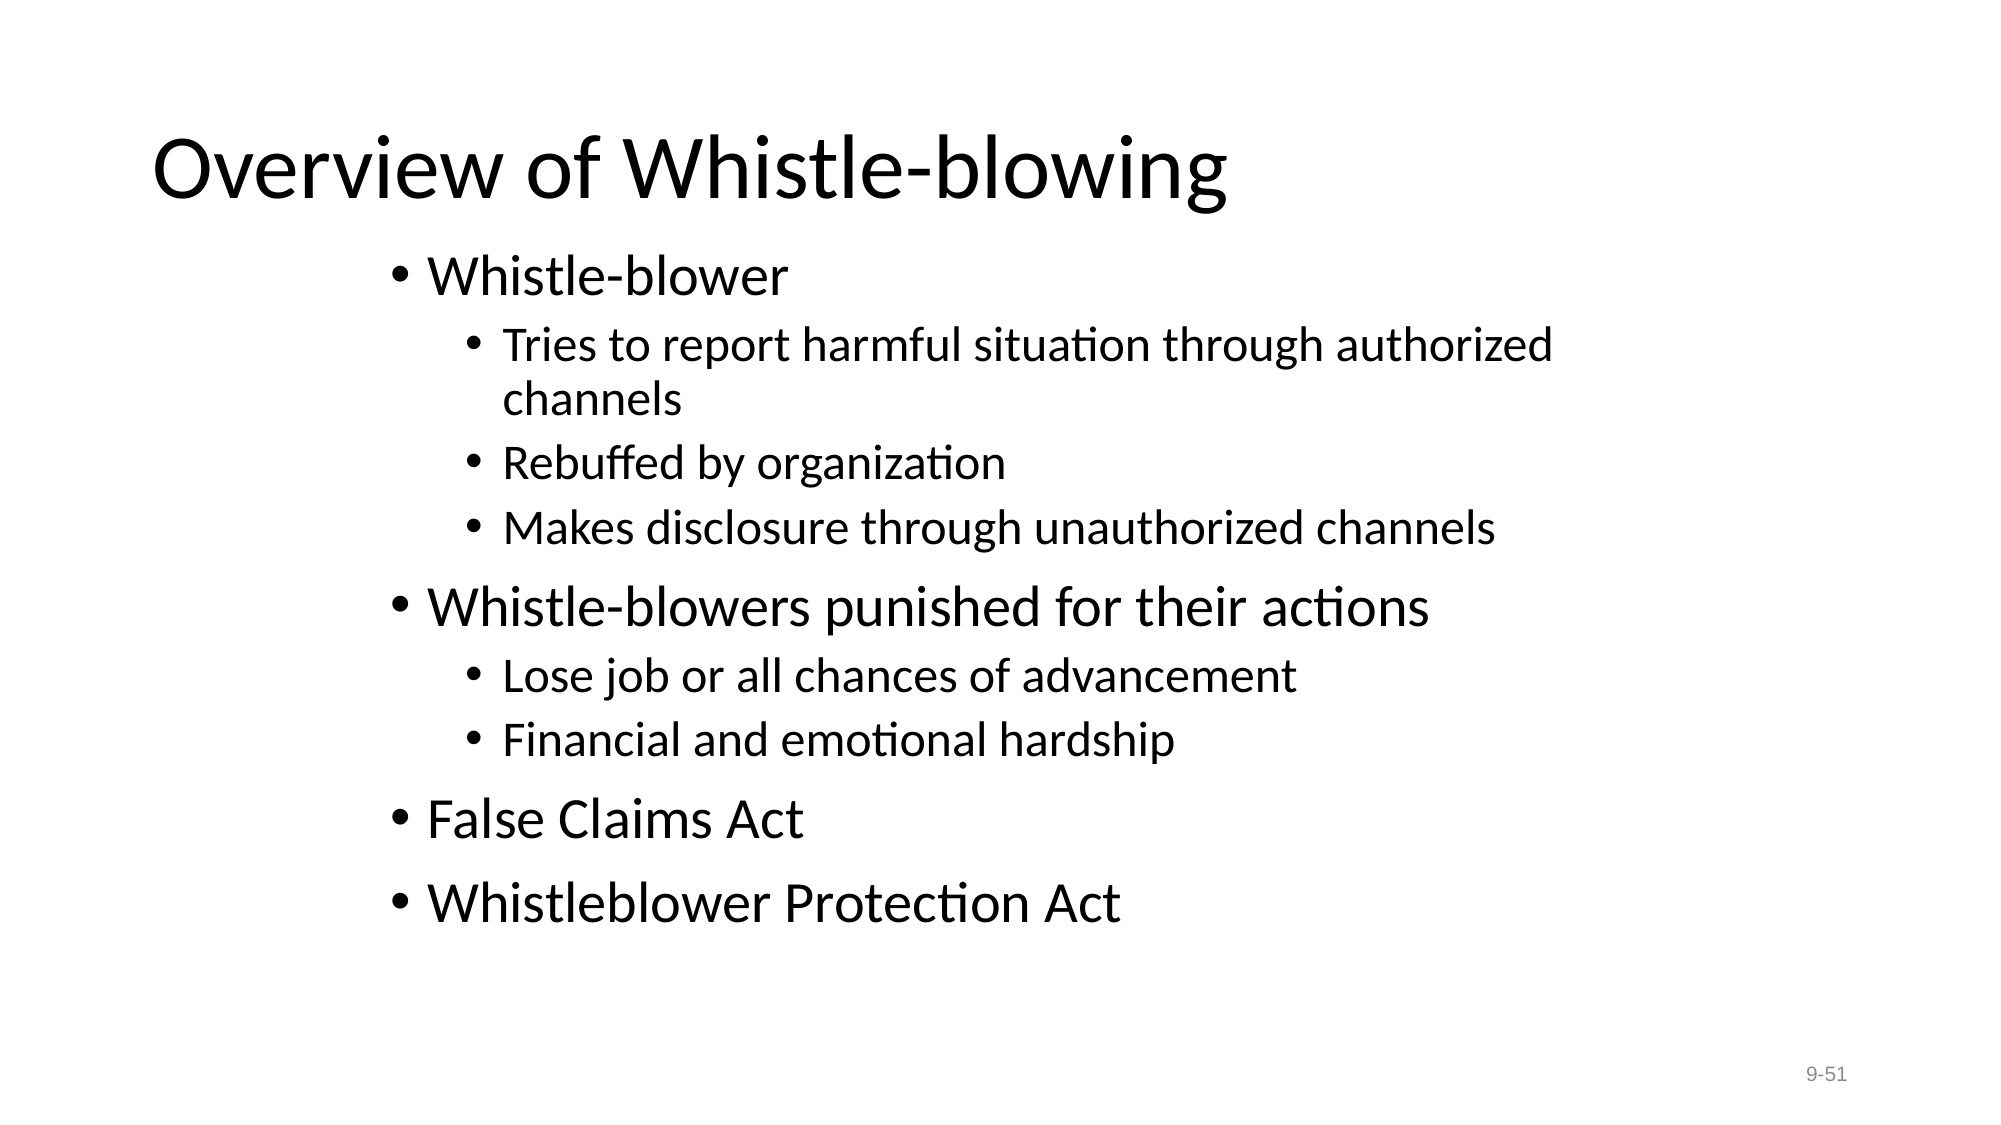

# Overview of Whistle-blowing
Whistle-blower
Tries to report harmful situation through authorized channels
Rebuffed by organization
Makes disclosure through unauthorized channels
Whistle-blowers punished for their actions
Lose job or all chances of advancement
Financial and emotional hardship
False Claims Act
Whistleblower Protection Act
9-51